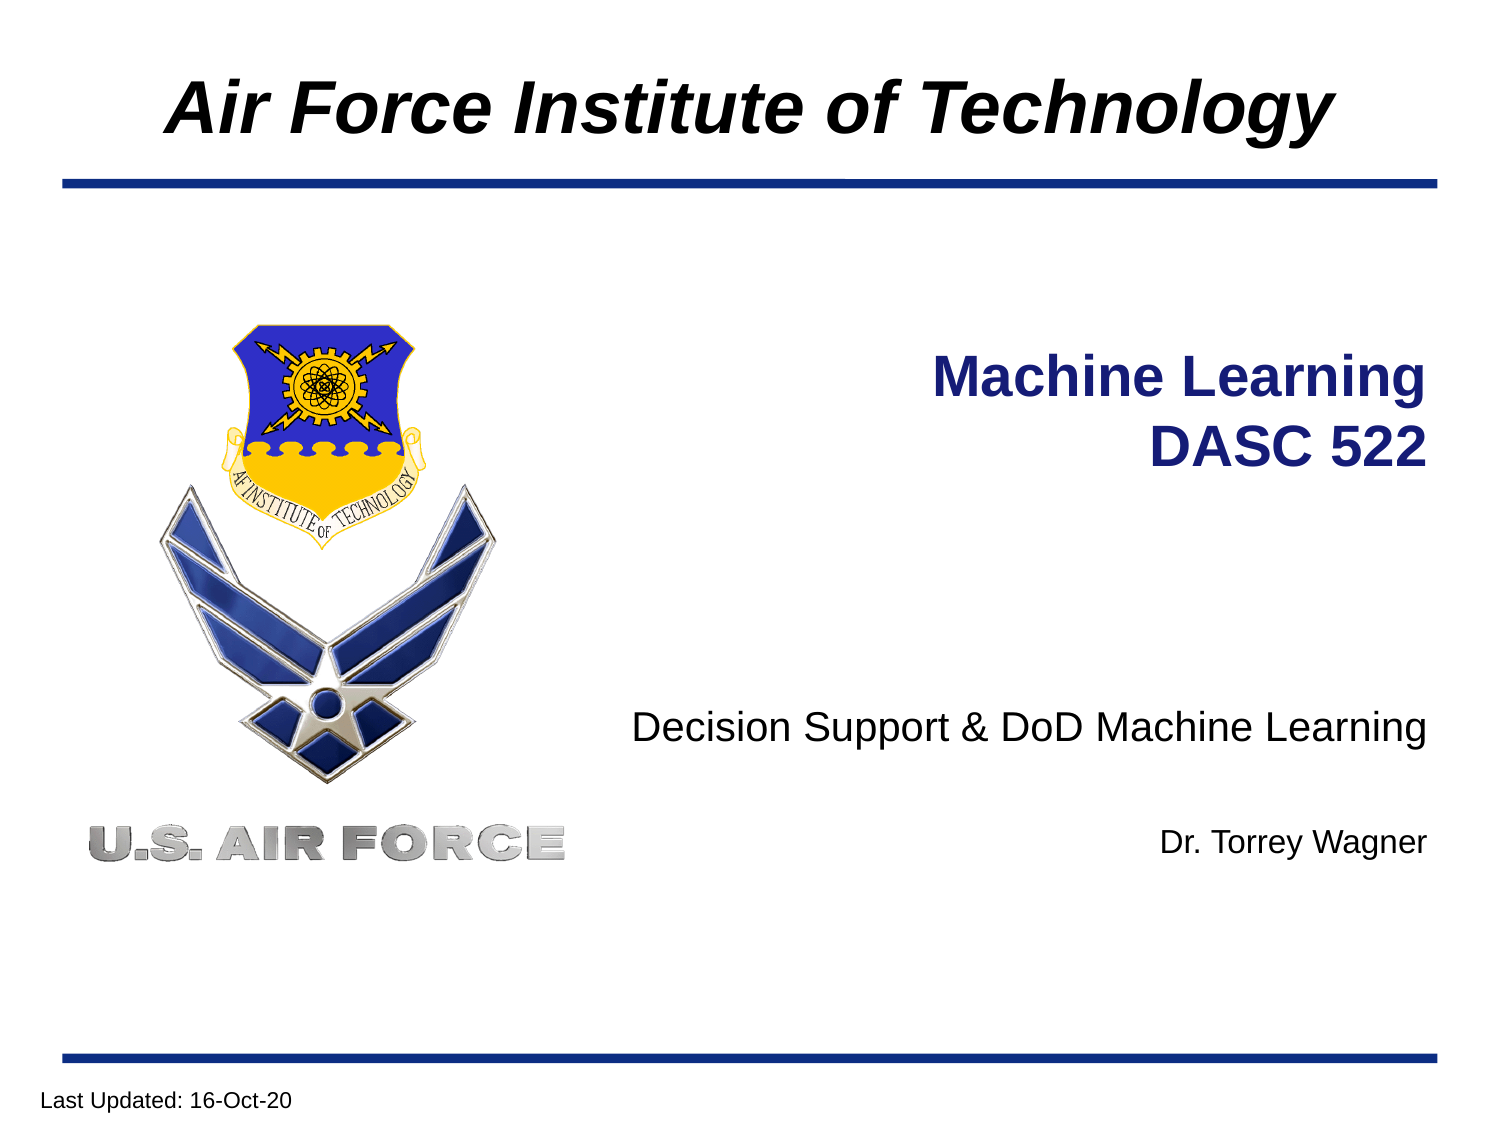

# Machine Learning DASC 522

Decision Support & DoD Machine Learning

Dr. Torrey Wagner